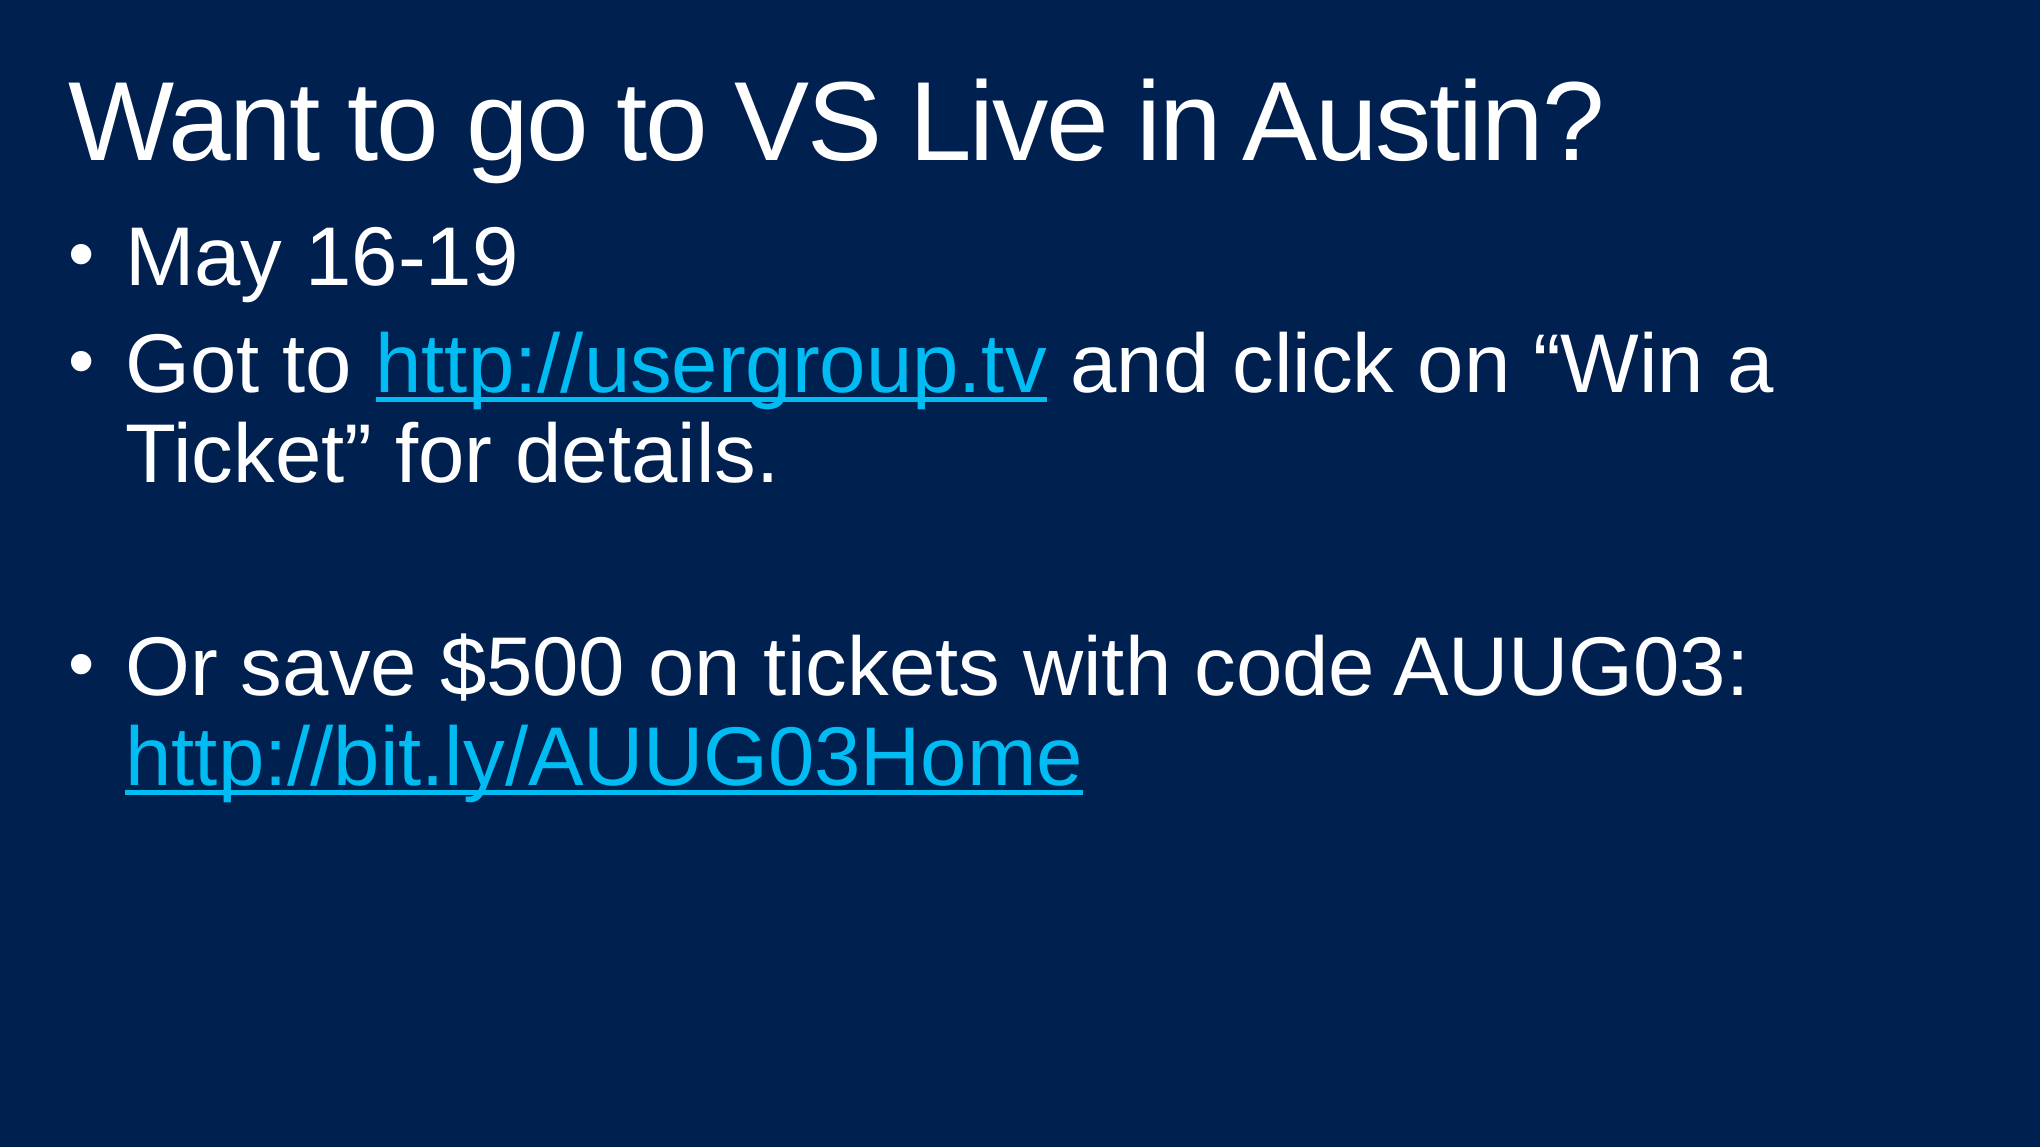

# Want to go to VS Live in Austin?
May 16-19
Got to http://usergroup.tv and click on “Win a Ticket” for details.

Or save $500 on tickets with code AUUG03: http://bit.ly/AUUG03Home